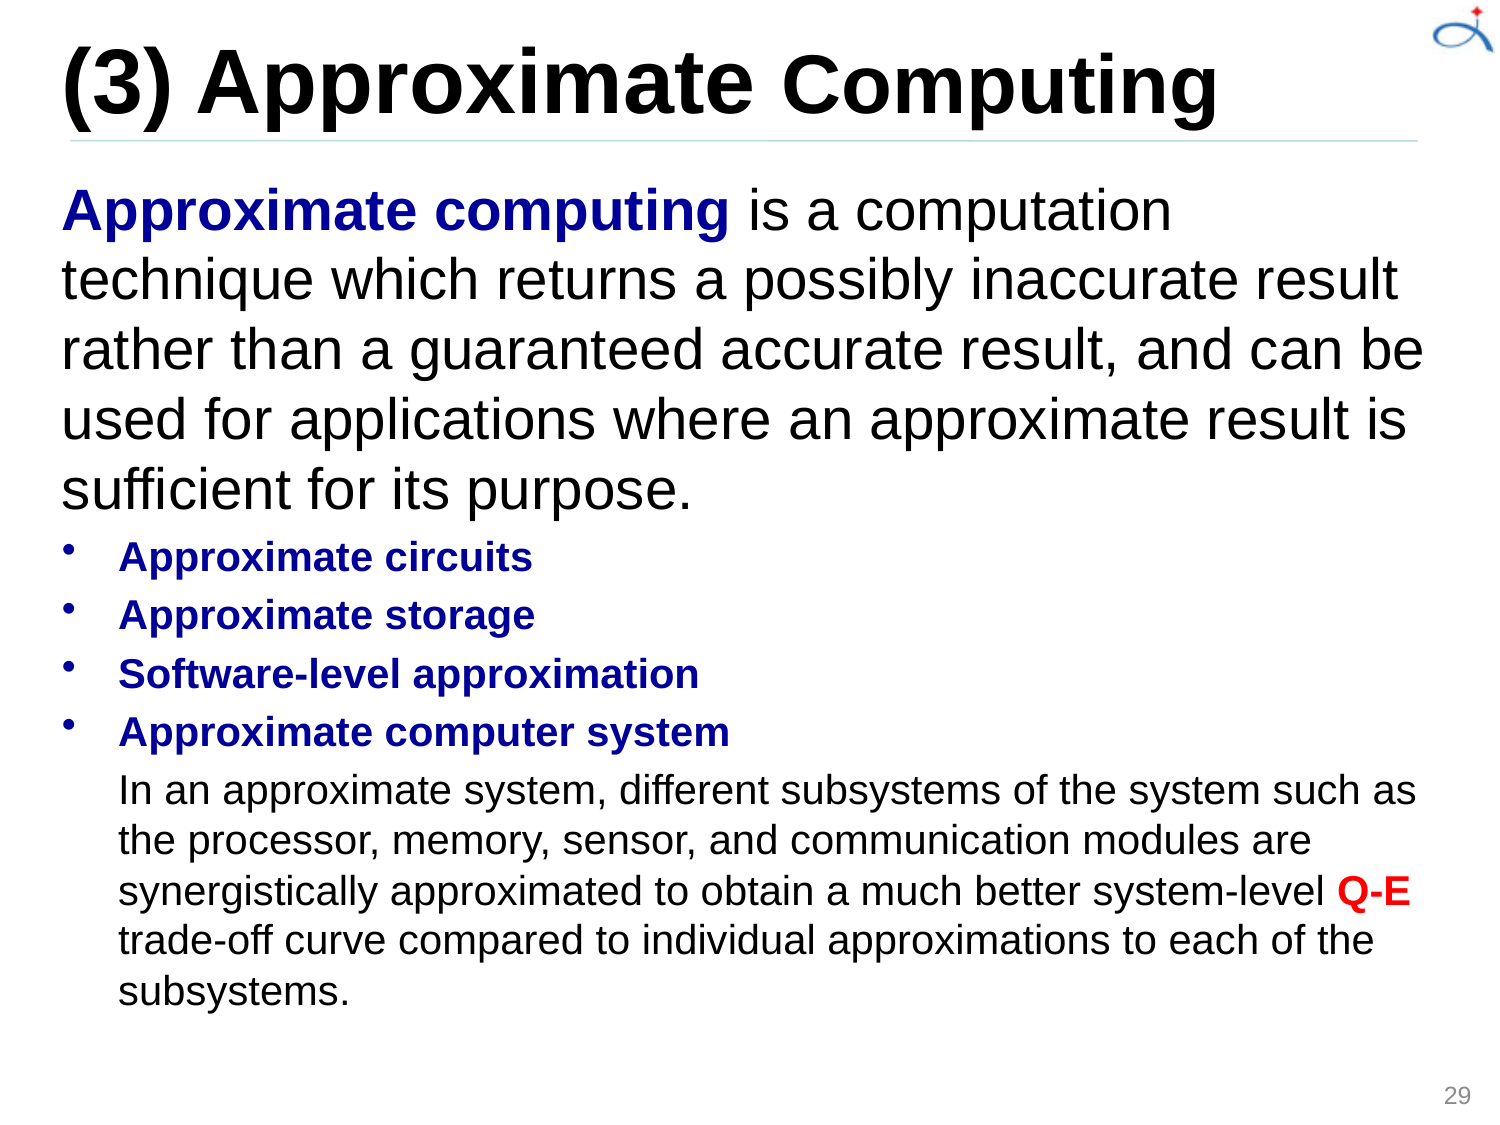

# (3) Approximate Computing
Approximate computing is a computation technique which returns a possibly inaccurate result rather than a guaranteed accurate result, and can be used for applications where an approximate result is sufficient for its purpose.
Approximate circuits
Approximate storage
Software-level approximation
Approximate computer system
	In an approximate system, different subsystems of the system such as the processor, memory, sensor, and communication modules are synergistically approximated to obtain a much better system-level Q-E trade-off curve compared to individual approximations to each of the subsystems.

29